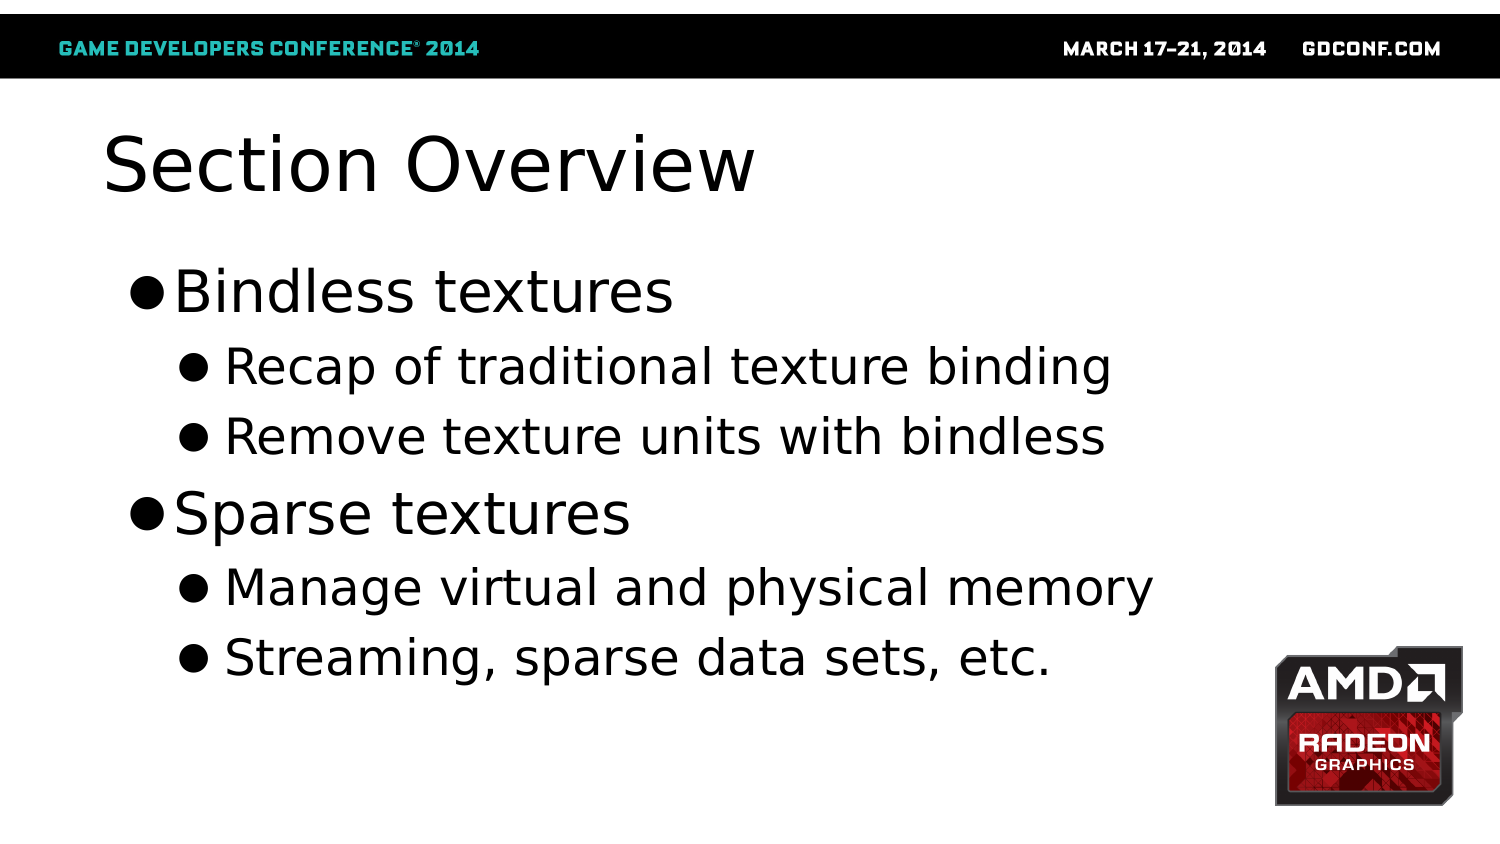

# Section Overview
Bindless textures
Recap of traditional texture binding
Remove texture units with bindless
Sparse textures
Manage virtual and physical memory
Streaming, sparse data sets, etc.